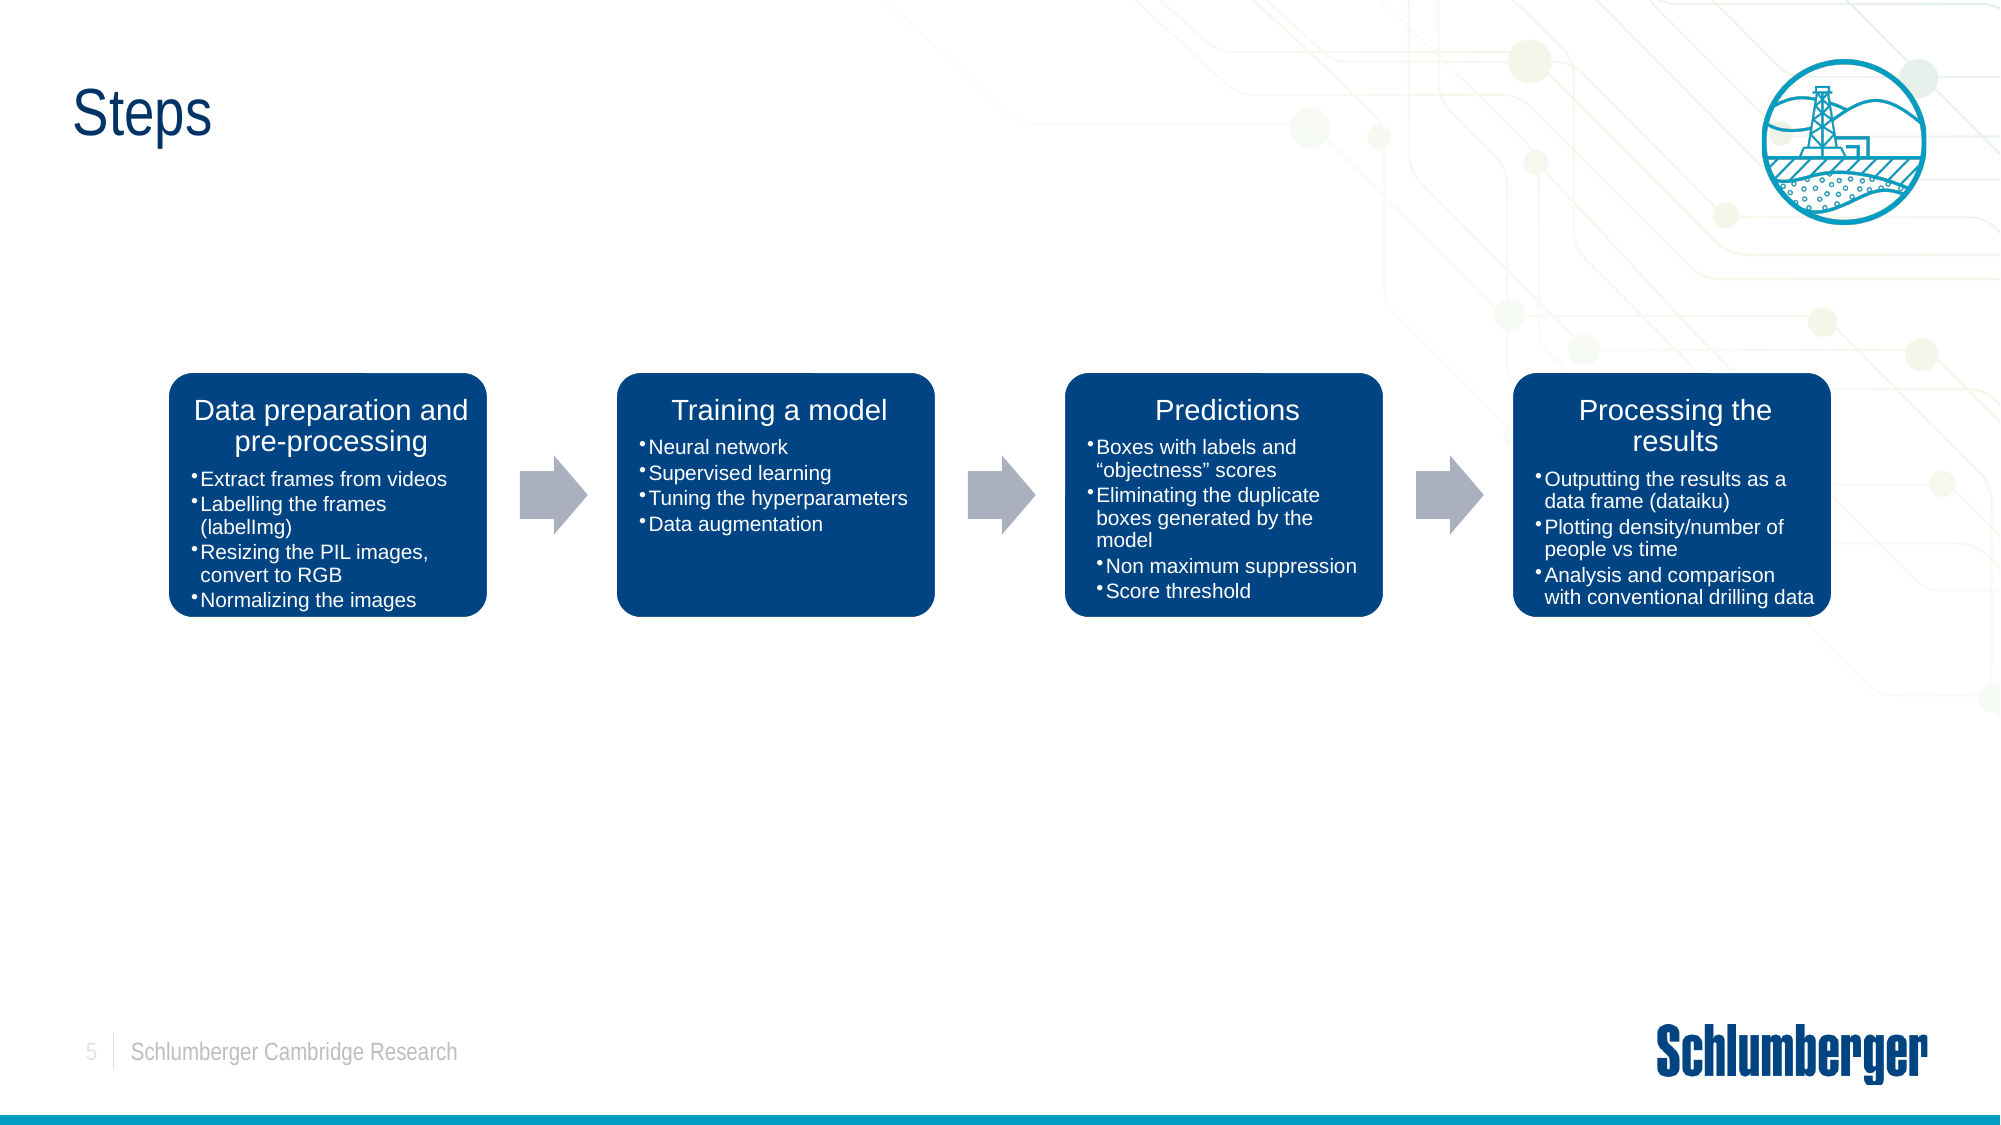

# Steps

Data preparation and pre-processing
Extract frames from videos
Labelling the frames (labelImg)
Resizing the PIL images, convert to RGB
Normalizing the images

Training a model
Neural network
Supervised learning
Tuning the hyperparameters
Data augmentation

Predictions
Boxes with labels and “objectness” scores
Eliminating the duplicate boxes generated by the model
Non maximum suppression
Score threshold

Processing the results
Outputting the results as a data frame (dataiku)
Plotting density/number of people vs time
Analysis and comparison with conventional drilling data
5